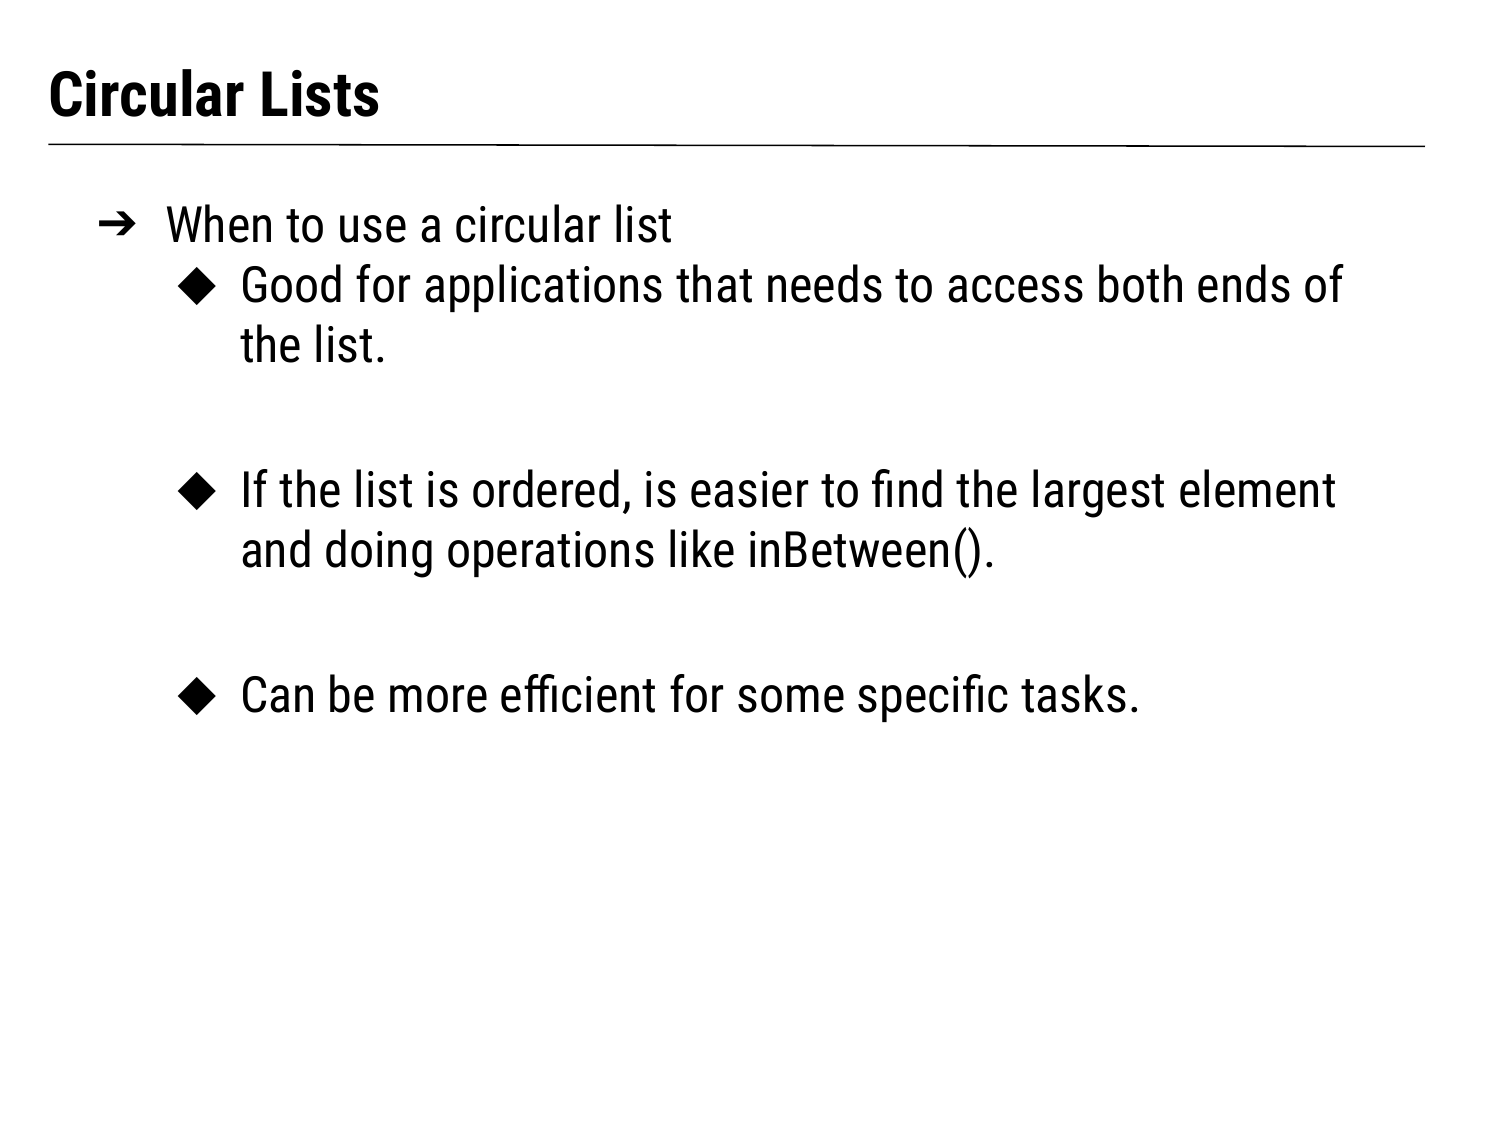

# Circular Lists
When to use a circular list
Good for applications that needs to access both ends of the list.

If the list is ordered, is easier to find the largest element and doing operations like inBetween().

Can be more efficient for some specific tasks.